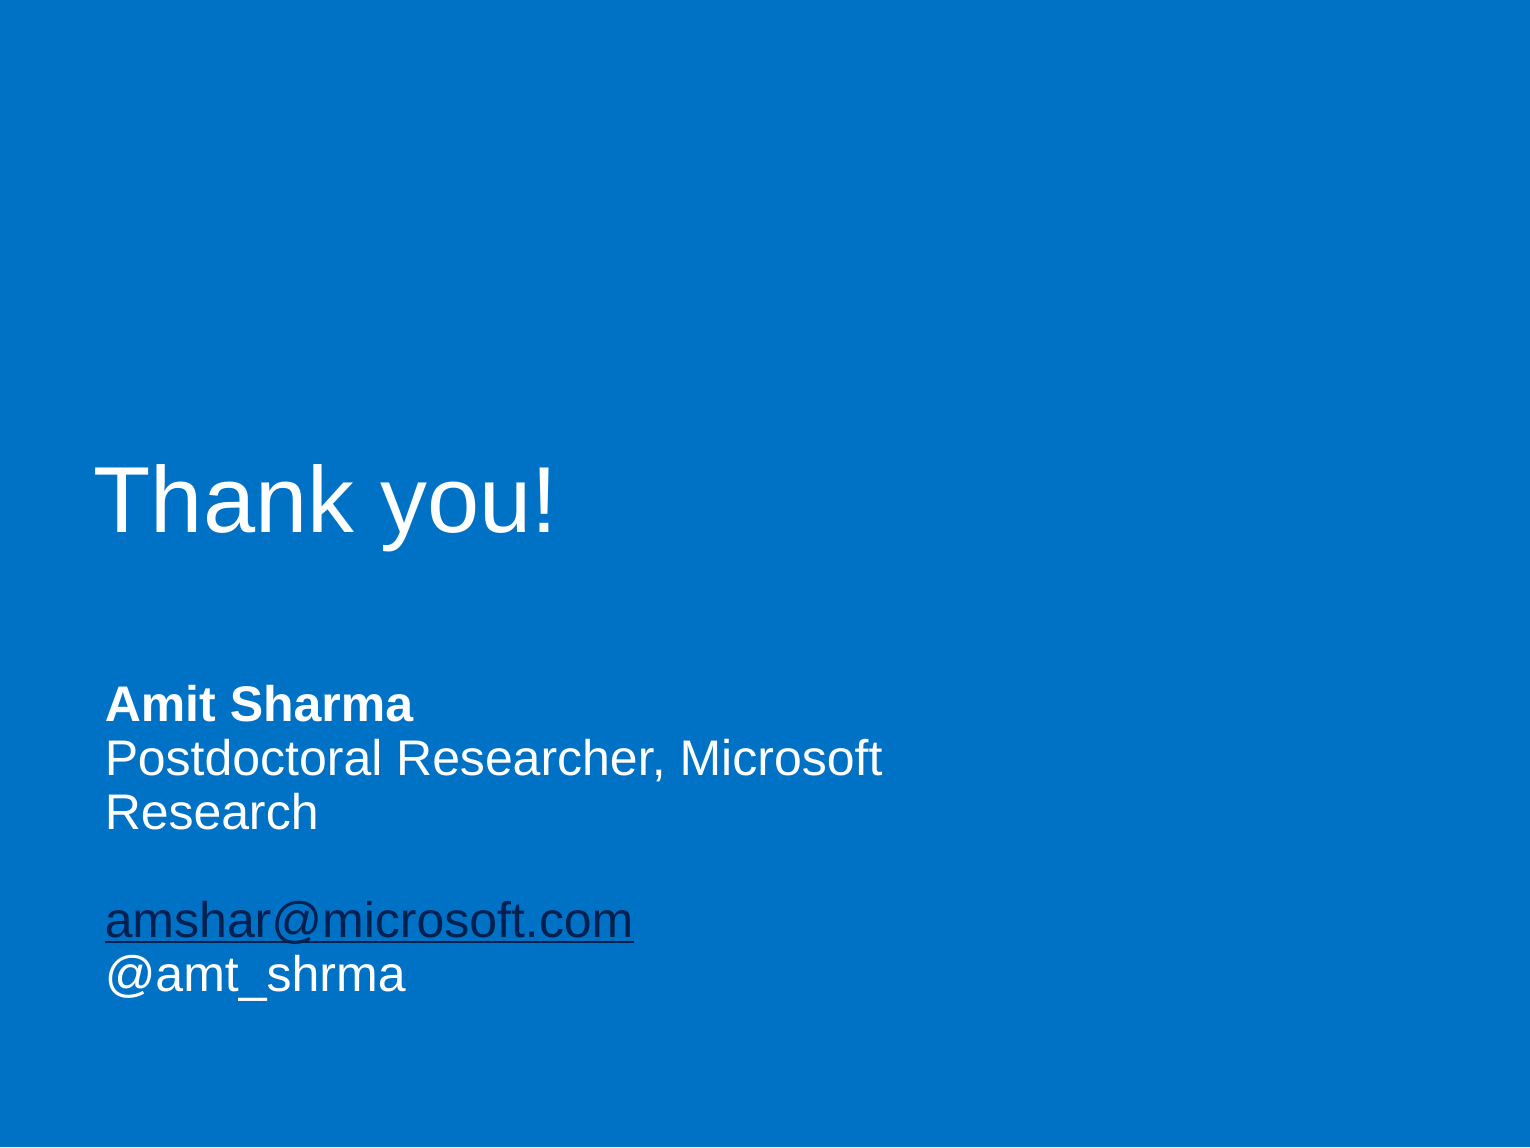

Thank you!

Amit Sharma
Postdoctoral Researcher, Microsoft Research

amshar@microsoft.com
@amt_shrma

95